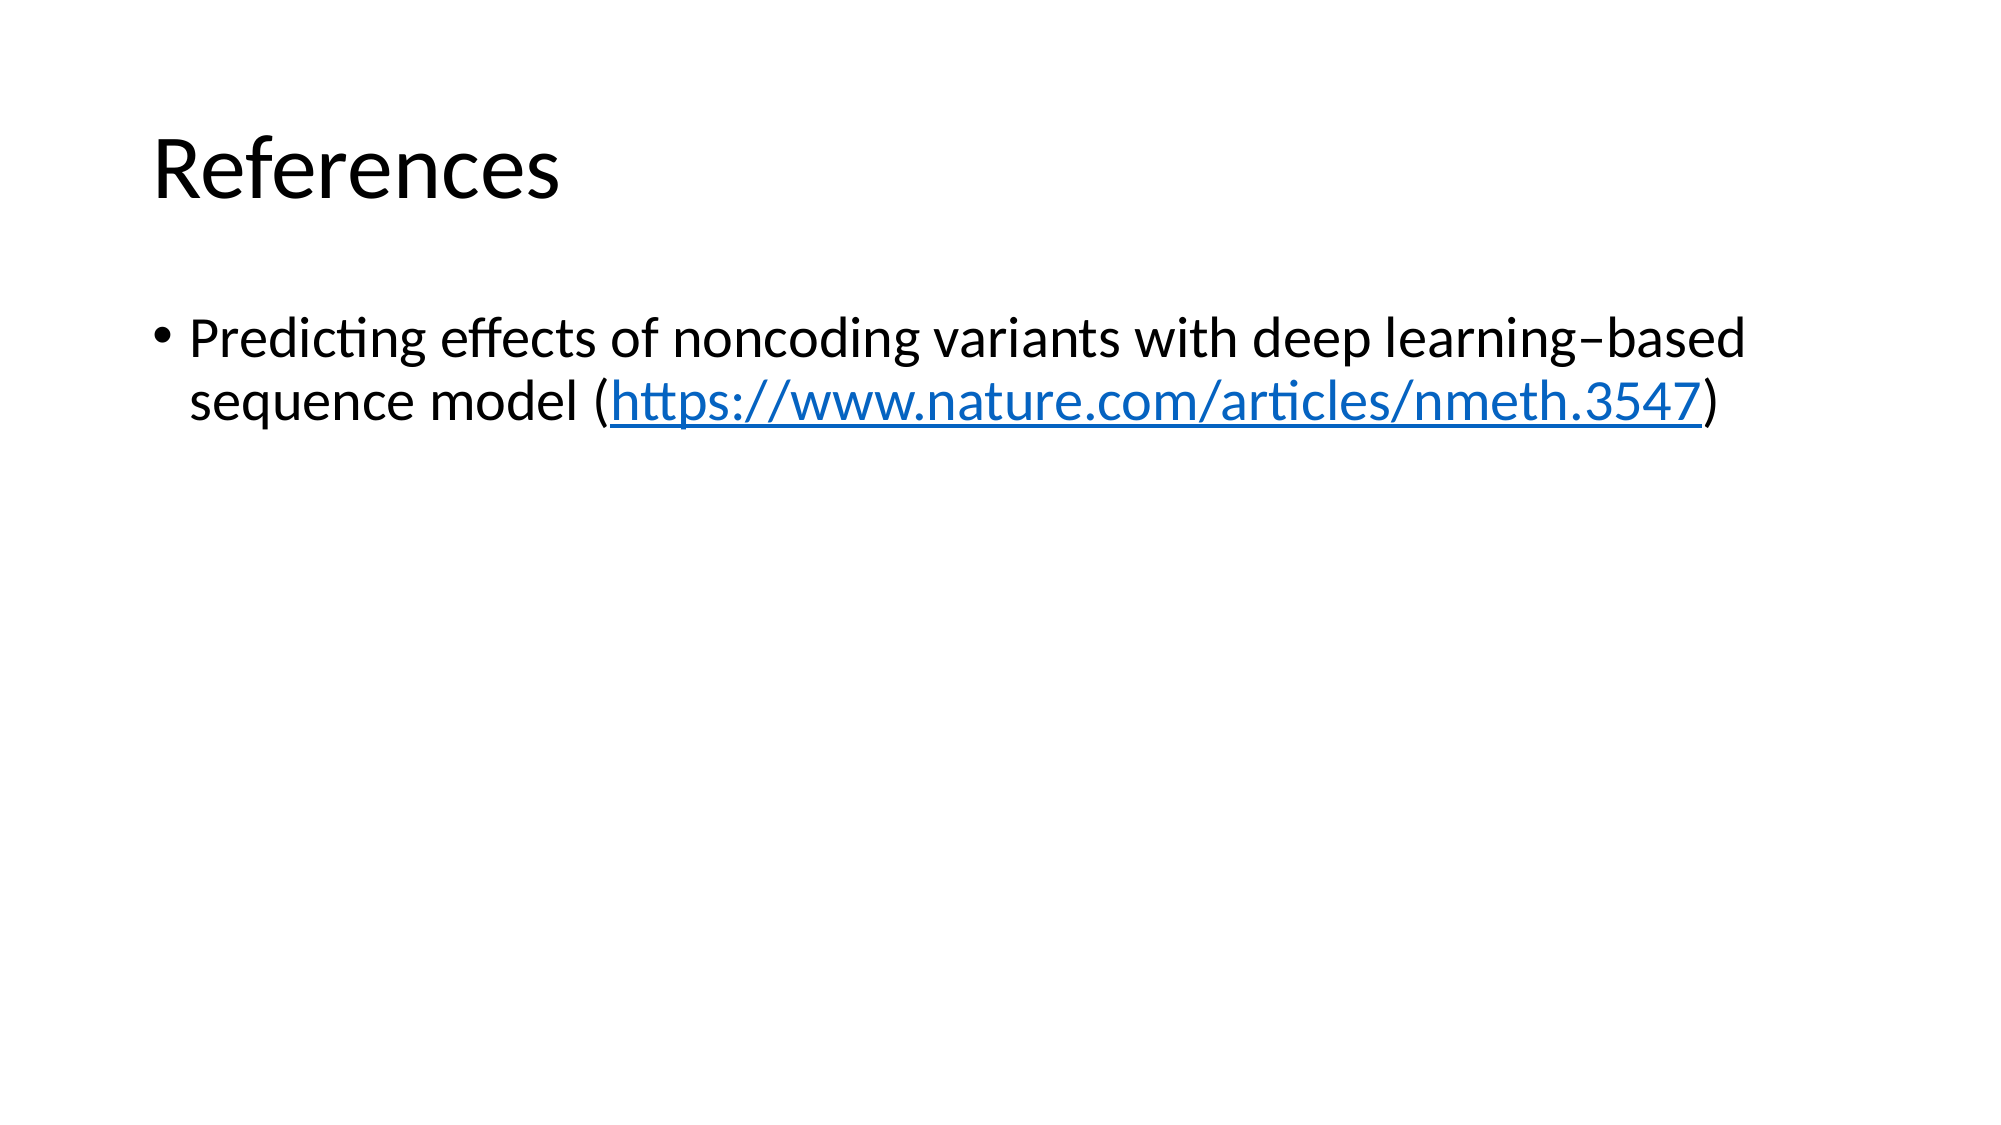

# References
Predicting effects of noncoding variants with deep learning–based sequence model (https://www.nature.com/articles/nmeth.3547)